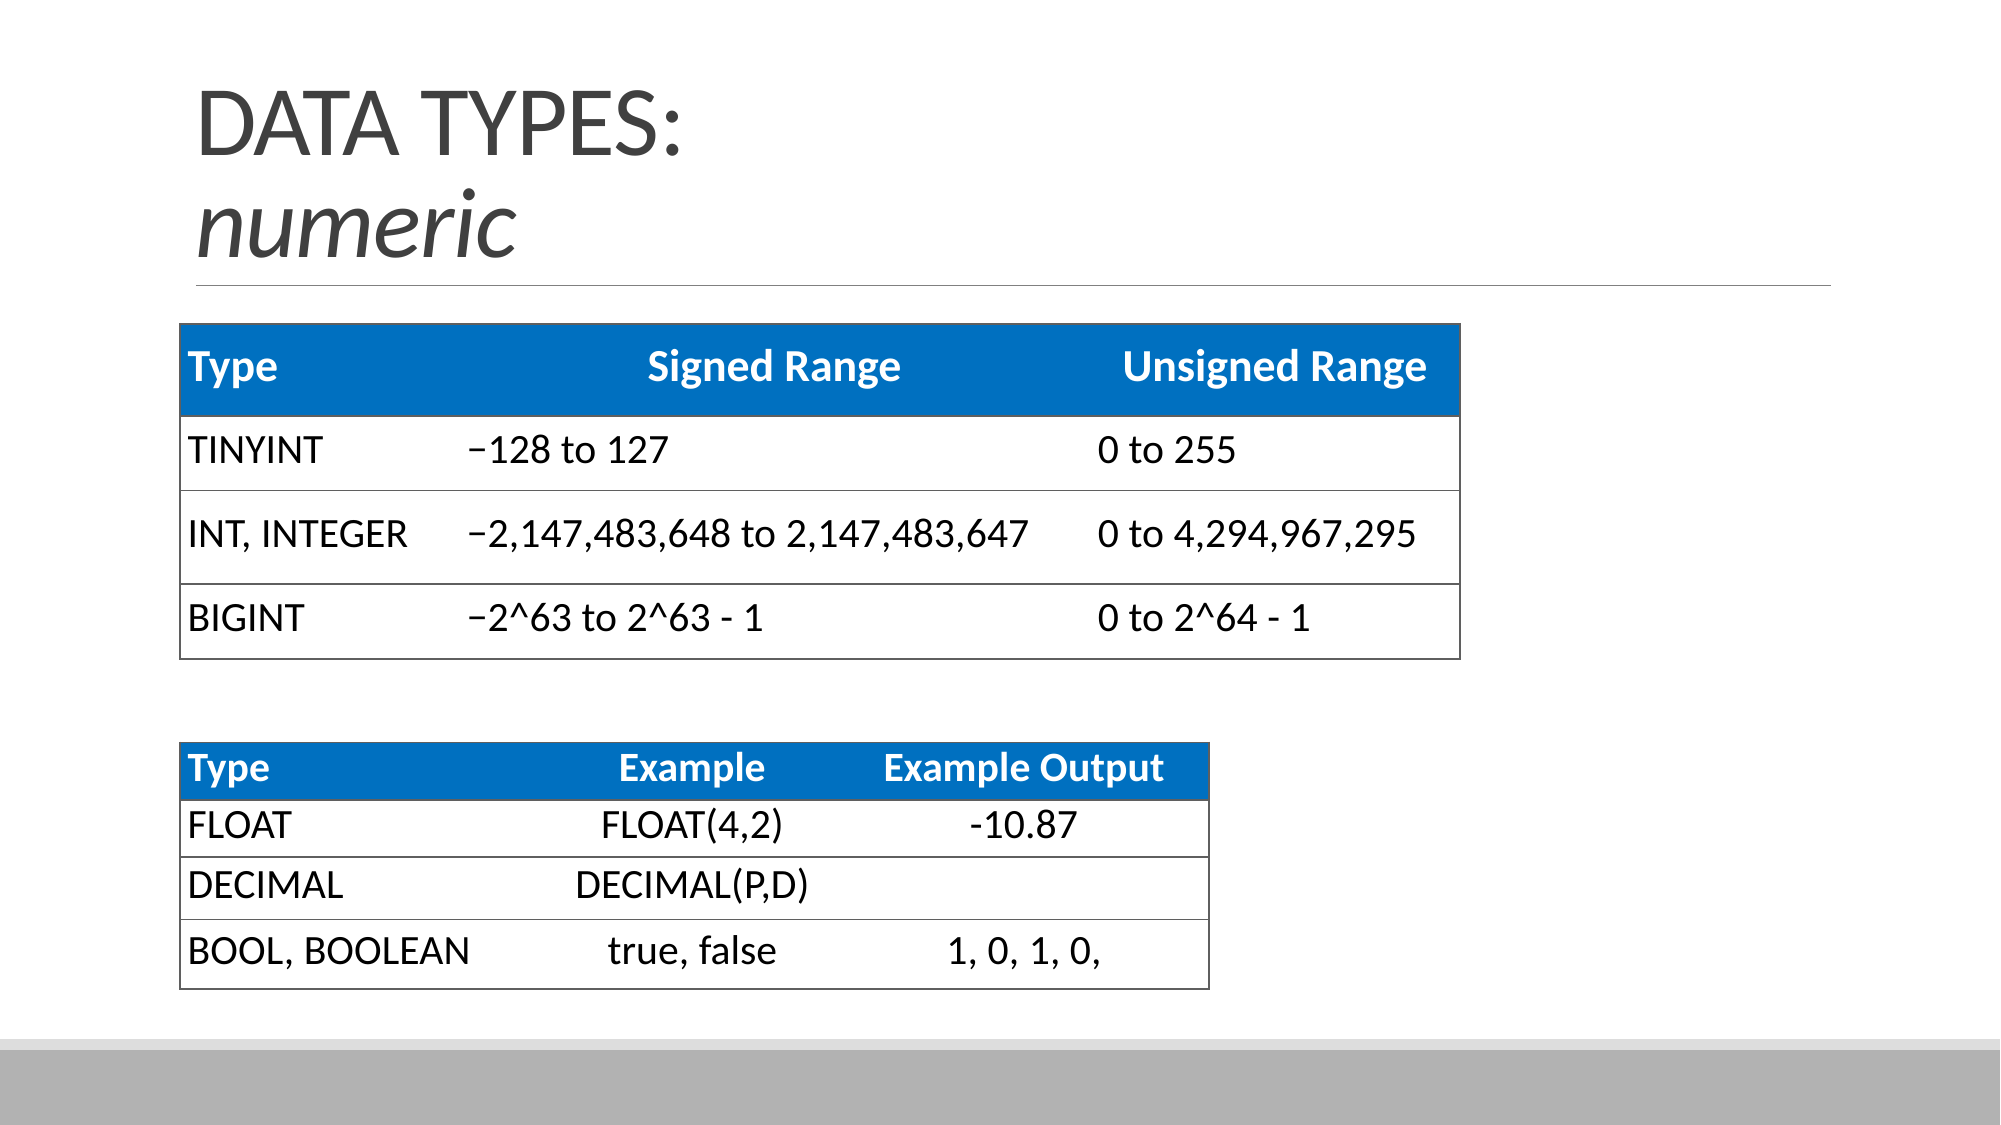

# Data Types: numeric
| Type | Signed Range | Unsigned Range |
| --- | --- | --- |
| TINYINT | −128 to 127 | 0 to 255 |
| INT, INTEGER | −2,147,483,648 to 2,147,483,647 | 0 to 4,294,967,295 |
| BIGINT | −2^63 to 2^63 - 1 | 0 to 2^64 - 1 |
| Type | Example | Example Output |
| --- | --- | --- |
| FLOAT | FLOAT(4,2) | -10.87 |
| DECIMAL | DECIMAL(P,D) |  |
| BOOL, BOOLEAN | true, false | 1, 0, 1, 0, |